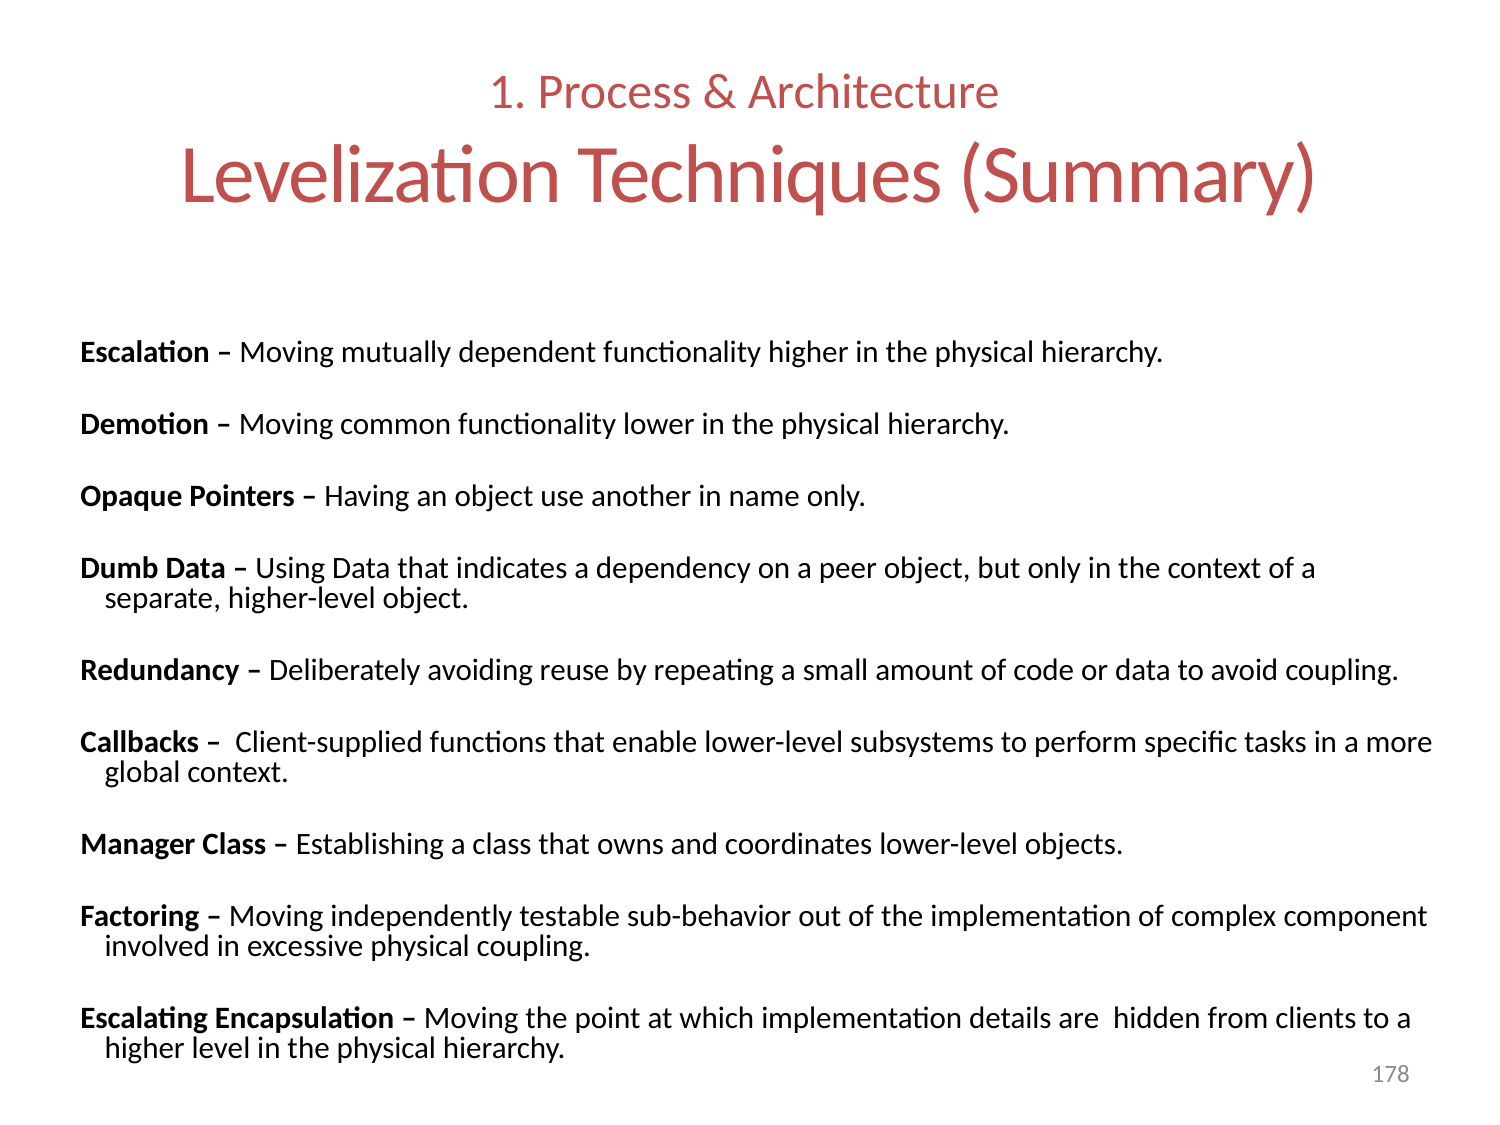

# 1. Process & Architecture Levelization Techniques (Summary)

    Escalation – Moving mutually dependent functionality higher in the physical hierarchy.

    Demotion – Moving common functionality lower in the physical hierarchy.

    Opaque Pointers – Having an object use another in name only.

    Dumb Data – Using Data that indicates a dependency on a peer object, but only in the context of a separate, higher-level object.

    Redundancy – Deliberately avoiding reuse by repeating a small amount of code or data to avoid coupling.

    Callbacks –  Client-supplied functions that enable lower-level subsystems to perform specific tasks in a more global context.

    Manager Class – Establishing a class that owns and coordinates lower-level objects.

    Factoring – Moving independently testable sub-behavior out of the implementation of complex component involved in excessive physical coupling.

    Escalating Encapsulation – Moving the point at which implementation details are  hidden from clients to a higher level in the physical hierarchy.
178